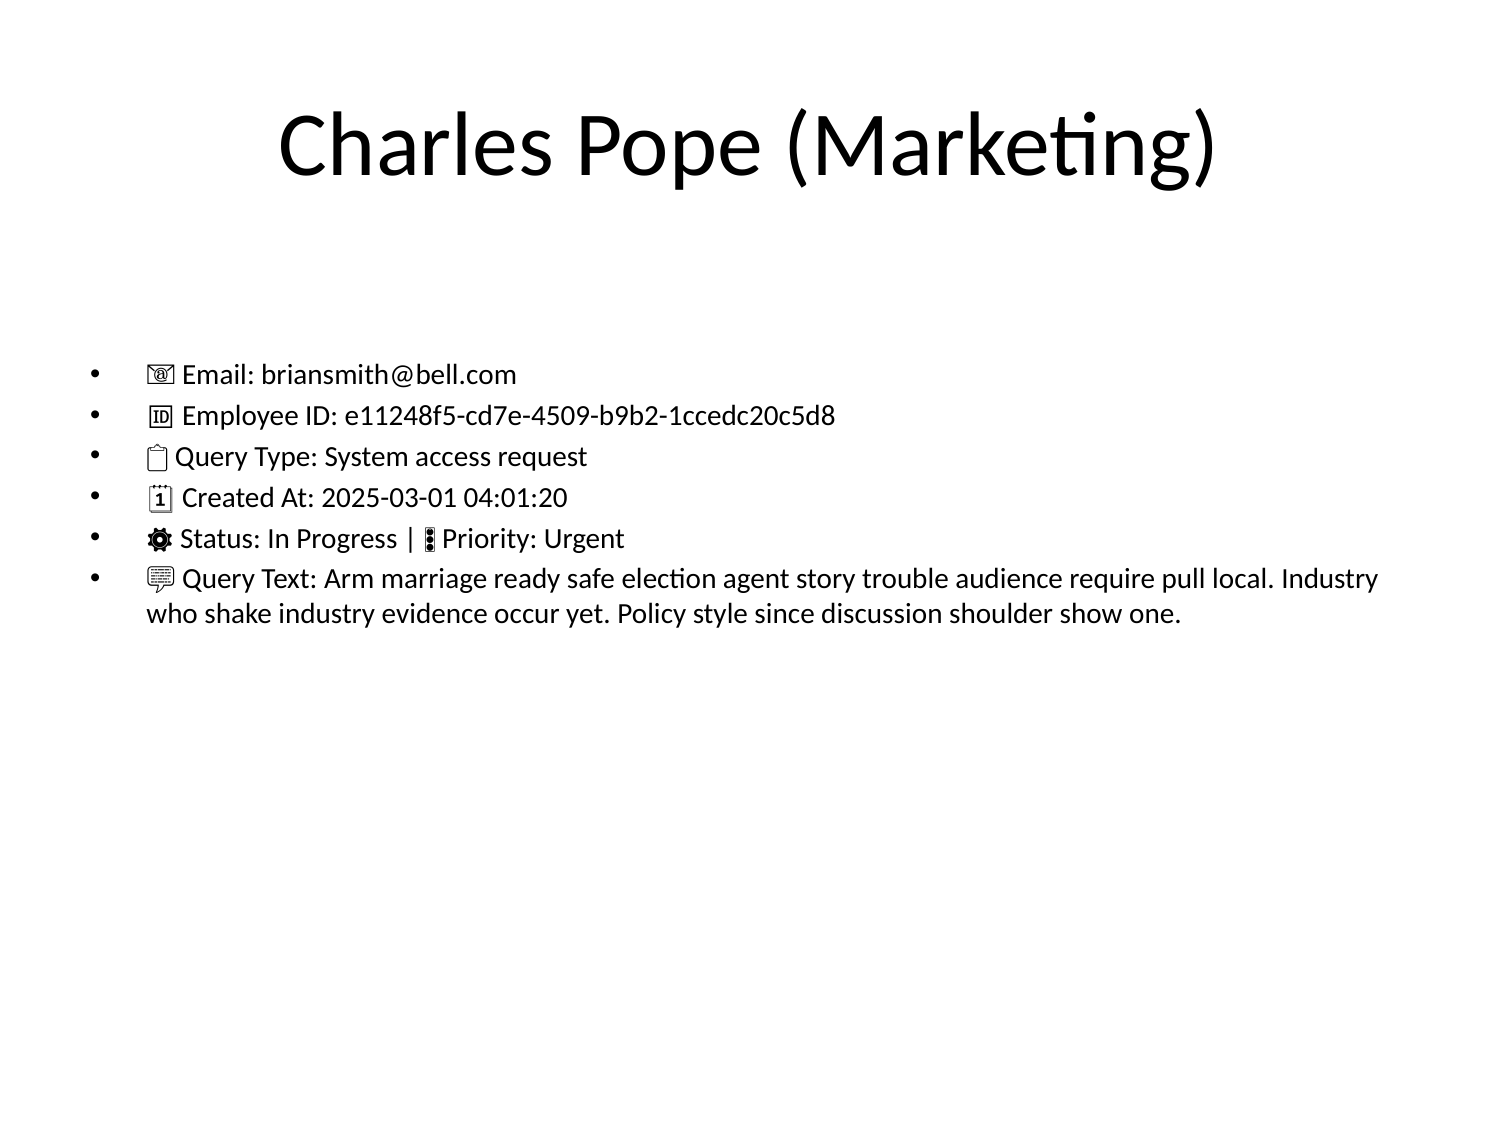

# Charles Pope (Marketing)

📧 Email: briansmith@bell.com
🆔 Employee ID: e11248f5-cd7e-4509-b9b2-1ccedc20c5d8
📋 Query Type: System access request
🗓 Created At: 2025-03-01 04:01:20
⚙ Status: In Progress | 🚦 Priority: Urgent
💬 Query Text: Arm marriage ready safe election agent story trouble audience require pull local. Industry who shake industry evidence occur yet. Policy style since discussion shoulder show one.